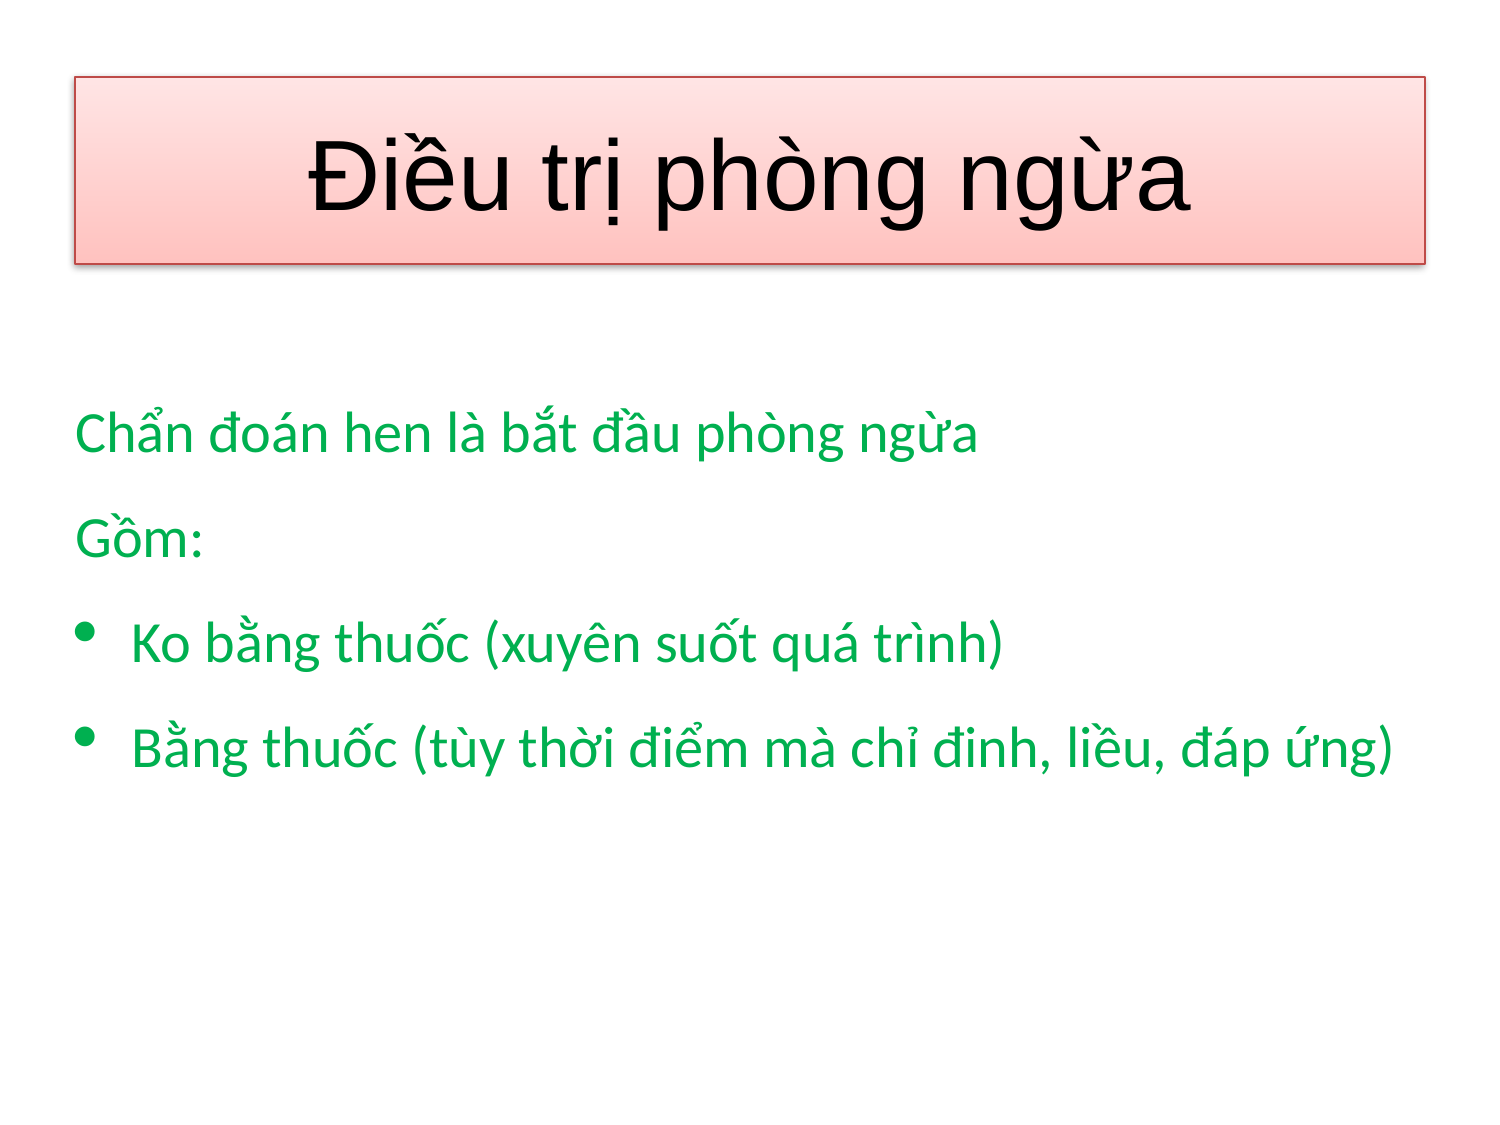

# Điều trị phòng ngừa
Chẩn đoán hen là bắt đầu phòng ngừa
Gồm:
Ko bằng thuốc (xuyên suốt quá trình)
Bằng thuốc (tùy thời điểm mà chỉ đinh, liều, đáp ứng)